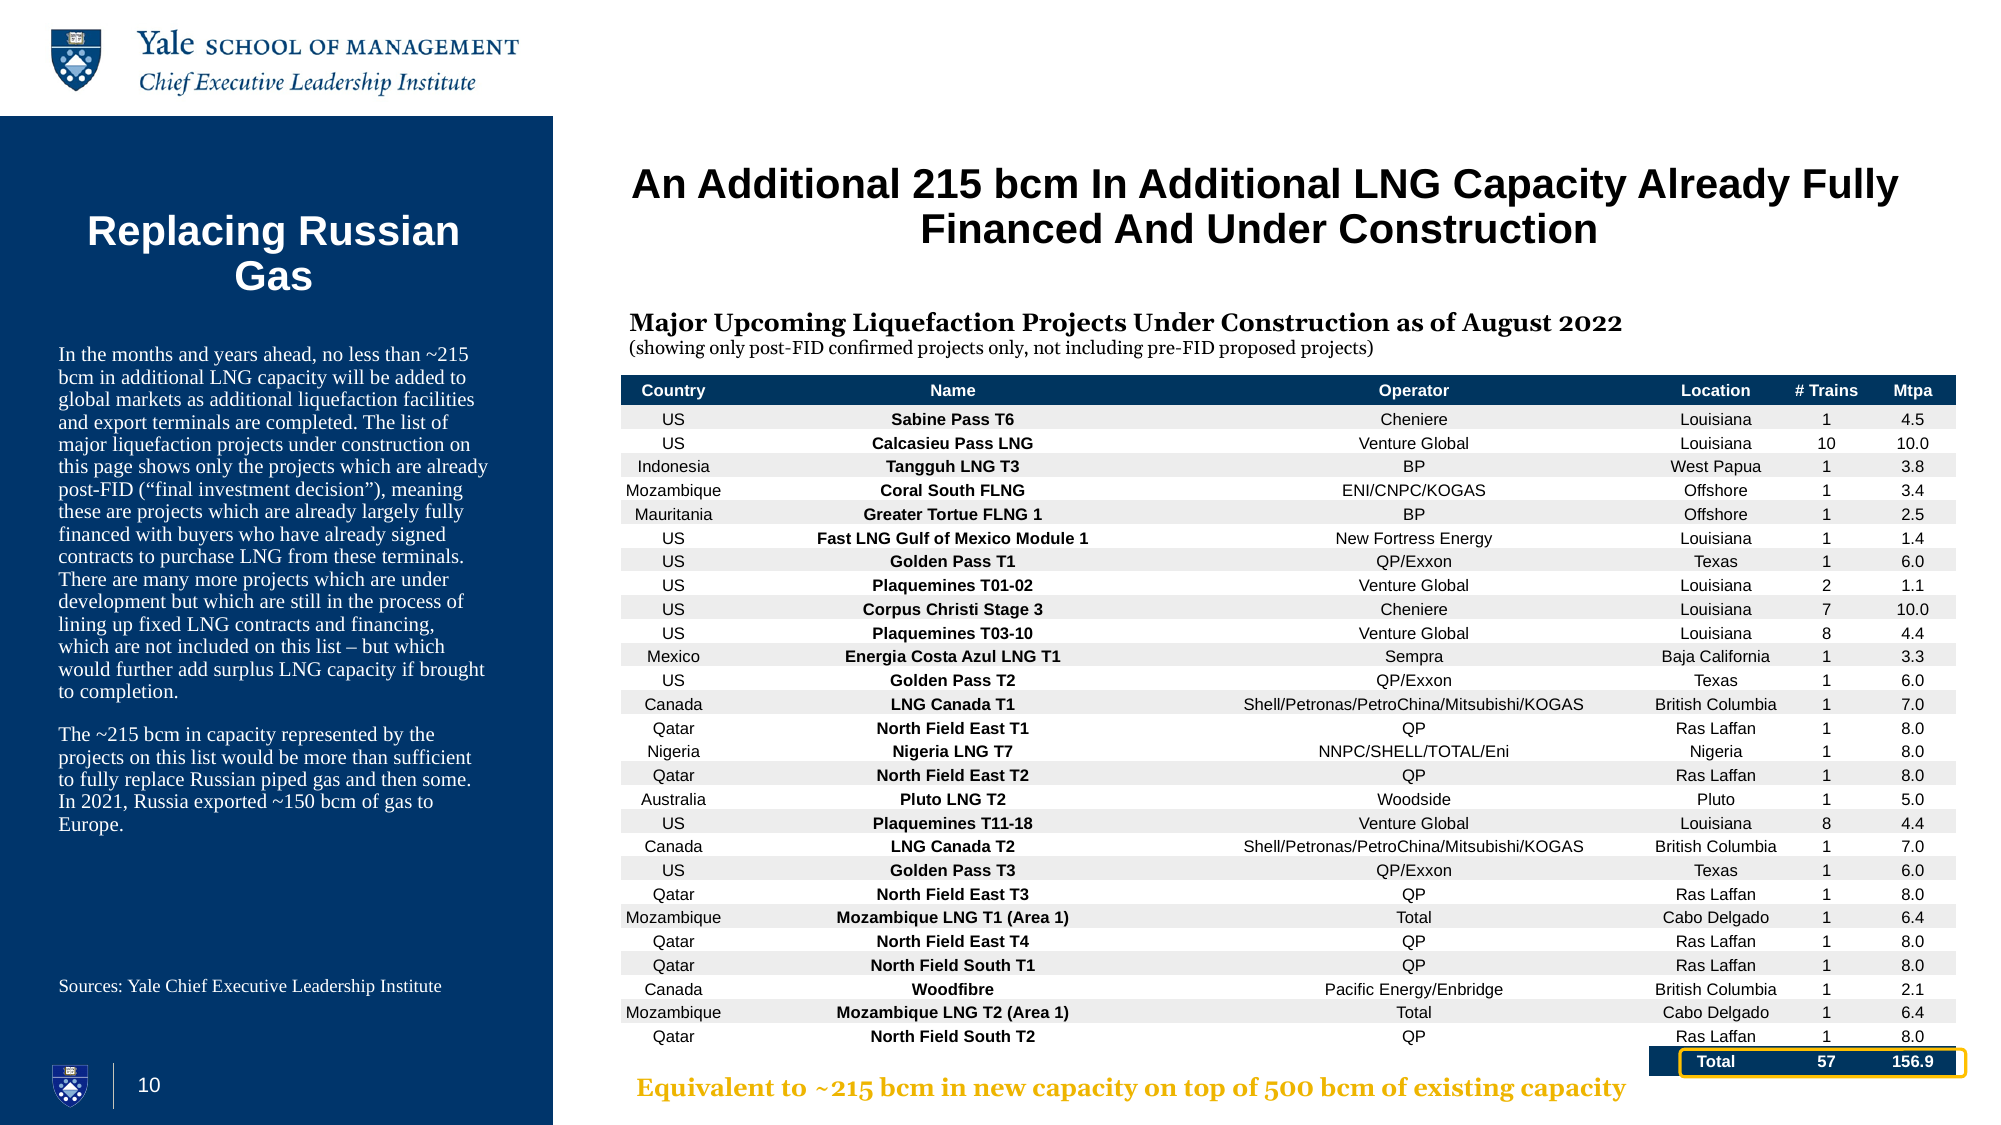

# Replacing Russian Gas
An Additional 215 bcm In Additional LNG Capacity Already Fully Financed And Under Construction
Major Upcoming Liquefaction Projects Under Construction as of August 2022
(showing only post-FID confirmed projects only, not including pre-FID proposed projects)
In the months and years ahead, no less than ~215 bcm in additional LNG capacity will be added to global markets as additional liquefaction facilities and export terminals are completed. The list of major liquefaction projects under construction on this page shows only the projects which are already post-FID (“final investment decision”), meaning these are projects which are already largely fully financed with buyers who have already signed contracts to purchase LNG from these terminals. There are many more projects which are under development but which are still in the process of lining up fixed LNG contracts and financing, which are not included on this list – but which would further add surplus LNG capacity if brought to completion.
The ~215 bcm in capacity represented by the projects on this list would be more than sufficient to fully replace Russian piped gas and then some. In 2021, Russia exported ~150 bcm of gas to Europe.
| Country | Name | Operator | Location | # Trains | Mtpa |
| --- | --- | --- | --- | --- | --- |
| US | Sabine Pass T6 | Cheniere | Louisiana | 1 | 4.5 |
| US | Calcasieu Pass LNG | Venture Global | Louisiana | 10 | 10.0 |
| Indonesia | Tangguh LNG T3 | BP | West Papua | 1 | 3.8 |
| Mozambique | Coral South FLNG | ENI/CNPC/KOGAS | Offshore | 1 | 3.4 |
| Mauritania | Greater Tortue FLNG 1 | BP | Offshore | 1 | 2.5 |
| US | Fast LNG Gulf of Mexico Module 1 | New Fortress Energy | Louisiana | 1 | 1.4 |
| US | Golden Pass T1 | QP/Exxon | Texas | 1 | 6.0 |
| US | Plaquemines T01-02 | Venture Global | Louisiana | 2 | 1.1 |
| US | Corpus Christi Stage 3 | Cheniere | Louisiana | 7 | 10.0 |
| US | Plaquemines T03-10 | Venture Global | Louisiana | 8 | 4.4 |
| Mexico | Energia Costa Azul LNG T1 | Sempra | Baja California | 1 | 3.3 |
| US | Golden Pass T2 | QP/Exxon | Texas | 1 | 6.0 |
| Canada | LNG Canada T1 | Shell/Petronas/PetroChina/Mitsubishi/KOGAS | British Columbia | 1 | 7.0 |
| Qatar | North Field East T1 | QP | Ras Laffan | 1 | 8.0 |
| Nigeria | Nigeria LNG T7 | NNPC/SHELL/TOTAL/Eni | Nigeria | 1 | 8.0 |
| Qatar | North Field East T2 | QP | Ras Laffan | 1 | 8.0 |
| Australia | Pluto LNG T2 | Woodside | Pluto | 1 | 5.0 |
| US | Plaquemines T11-18 | Venture Global | Louisiana | 8 | 4.4 |
| Canada | LNG Canada T2 | Shell/Petronas/PetroChina/Mitsubishi/KOGAS | British Columbia | 1 | 7.0 |
| US | Golden Pass T3 | QP/Exxon | Texas | 1 | 6.0 |
| Qatar | North Field East T3 | QP | Ras Laffan | 1 | 8.0 |
| Mozambique | Mozambique LNG T1 (Area 1) | Total | Cabo Delgado | 1 | 6.4 |
| Qatar | North Field East T4 | QP | Ras Laffan | 1 | 8.0 |
| Qatar | North Field South T1 | QP | Ras Laffan | 1 | 8.0 |
| Canada | Woodfibre | Pacific Energy/Enbridge | British Columbia | 1 | 2.1 |
| Mozambique | Mozambique LNG T2 (Area 1) | Total | Cabo Delgado | 1 | 6.4 |
| Qatar | North Field South T2 | QP | Ras Laffan | 1 | 8.0 |
|  |  |  | Total | 57 | 156.9 |
Sources: Yale Chief Executive Leadership Institute

Equivalent to ~215 bcm in new capacity on top of 500 bcm of existing capacity
10